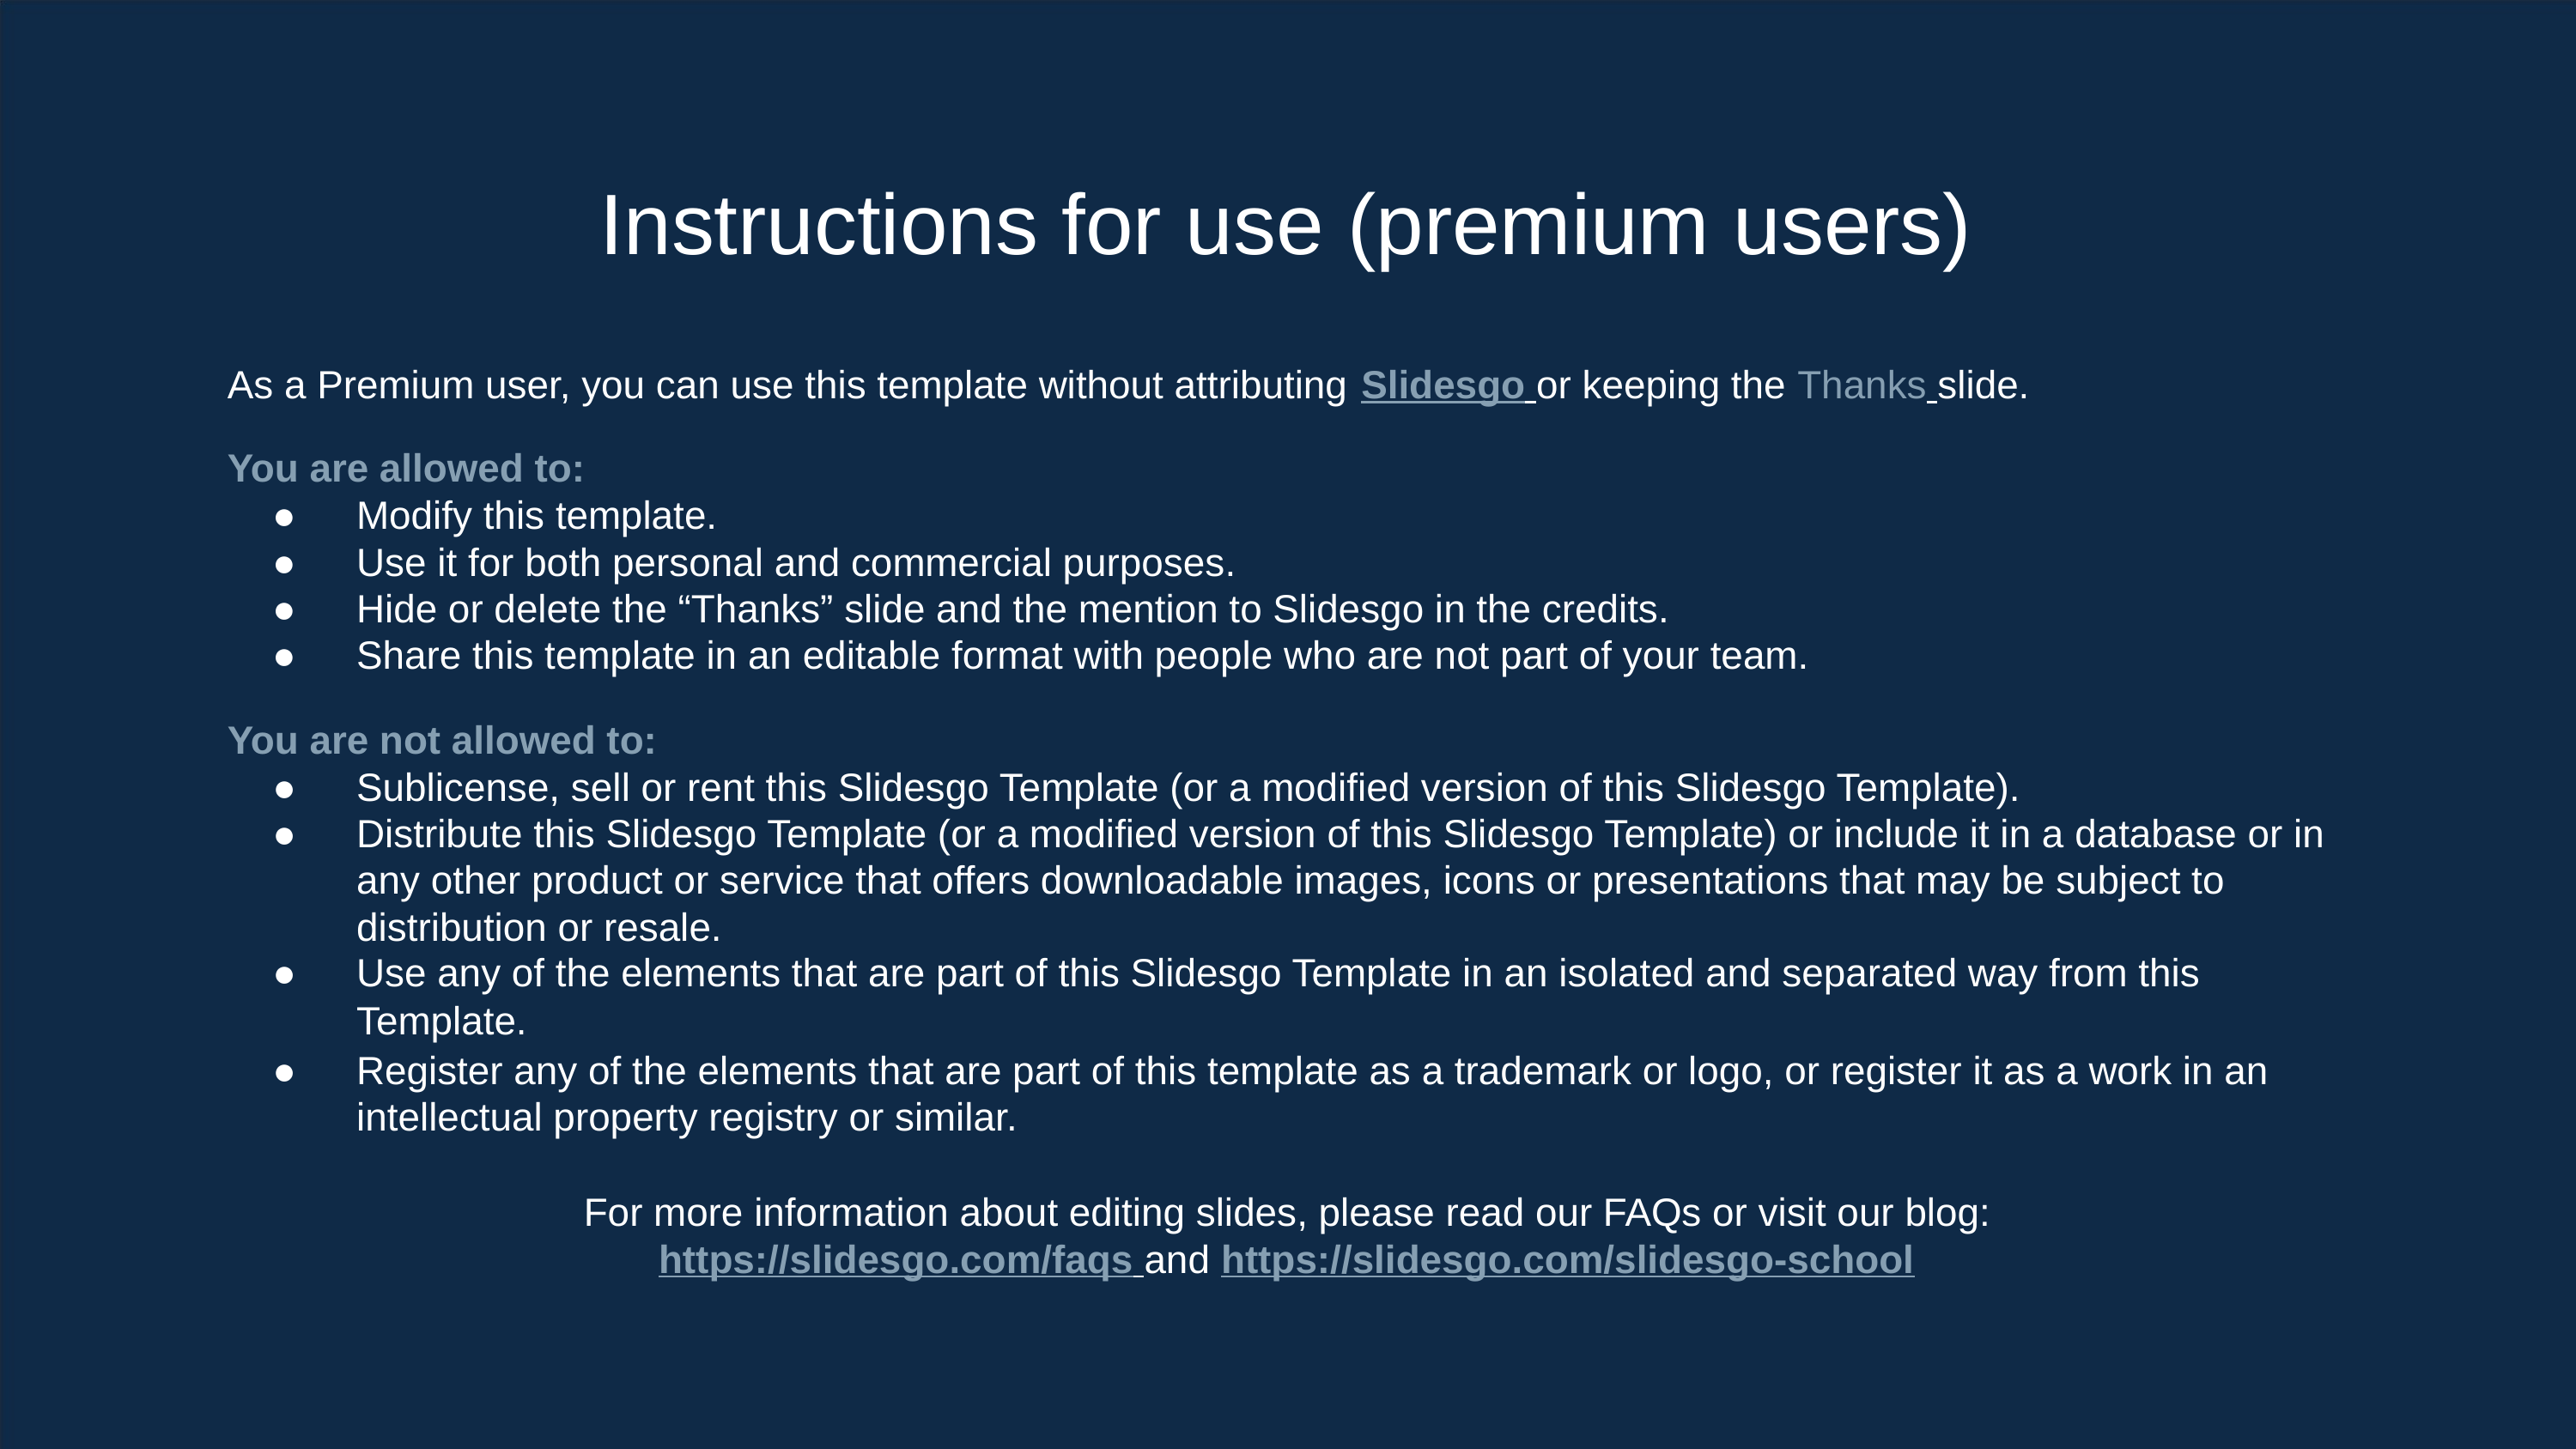

Instructions for use (premium users)
As a Premium user, you can use this template without attributing Slidesgo or keeping the Thanks slide.
You are allowed to:
● Modify this template.
● Use it for both personal and commercial purposes.
● Hide or delete the “Thanks” slide and the mention to Slidesgo in the credits.
● Share this template in an editable format with people who are not part of your team.
You are not allowed to:
● Sublicense, sell or rent this Slidesgo Template (or a modified version of this Slidesgo Template).
● Distribute this Slidesgo Template (or a modified version of this Slidesgo Template) or include it in a database or in
any other product or service that offers downloadable images, icons or presentations that may be subject to
distribution or resale.
● Use any of the elements that are part of this Slidesgo Template in an isolated and separated way from this
Template.
● Register any of the elements that are part of this template as a trademark or logo, or register it as a work in an
intellectual property registry or similar.
For more information about editing slides, please read our FAQs or visit our blog:
https://slidesgo.com/faqs and https://slidesgo.com/slidesgo-school